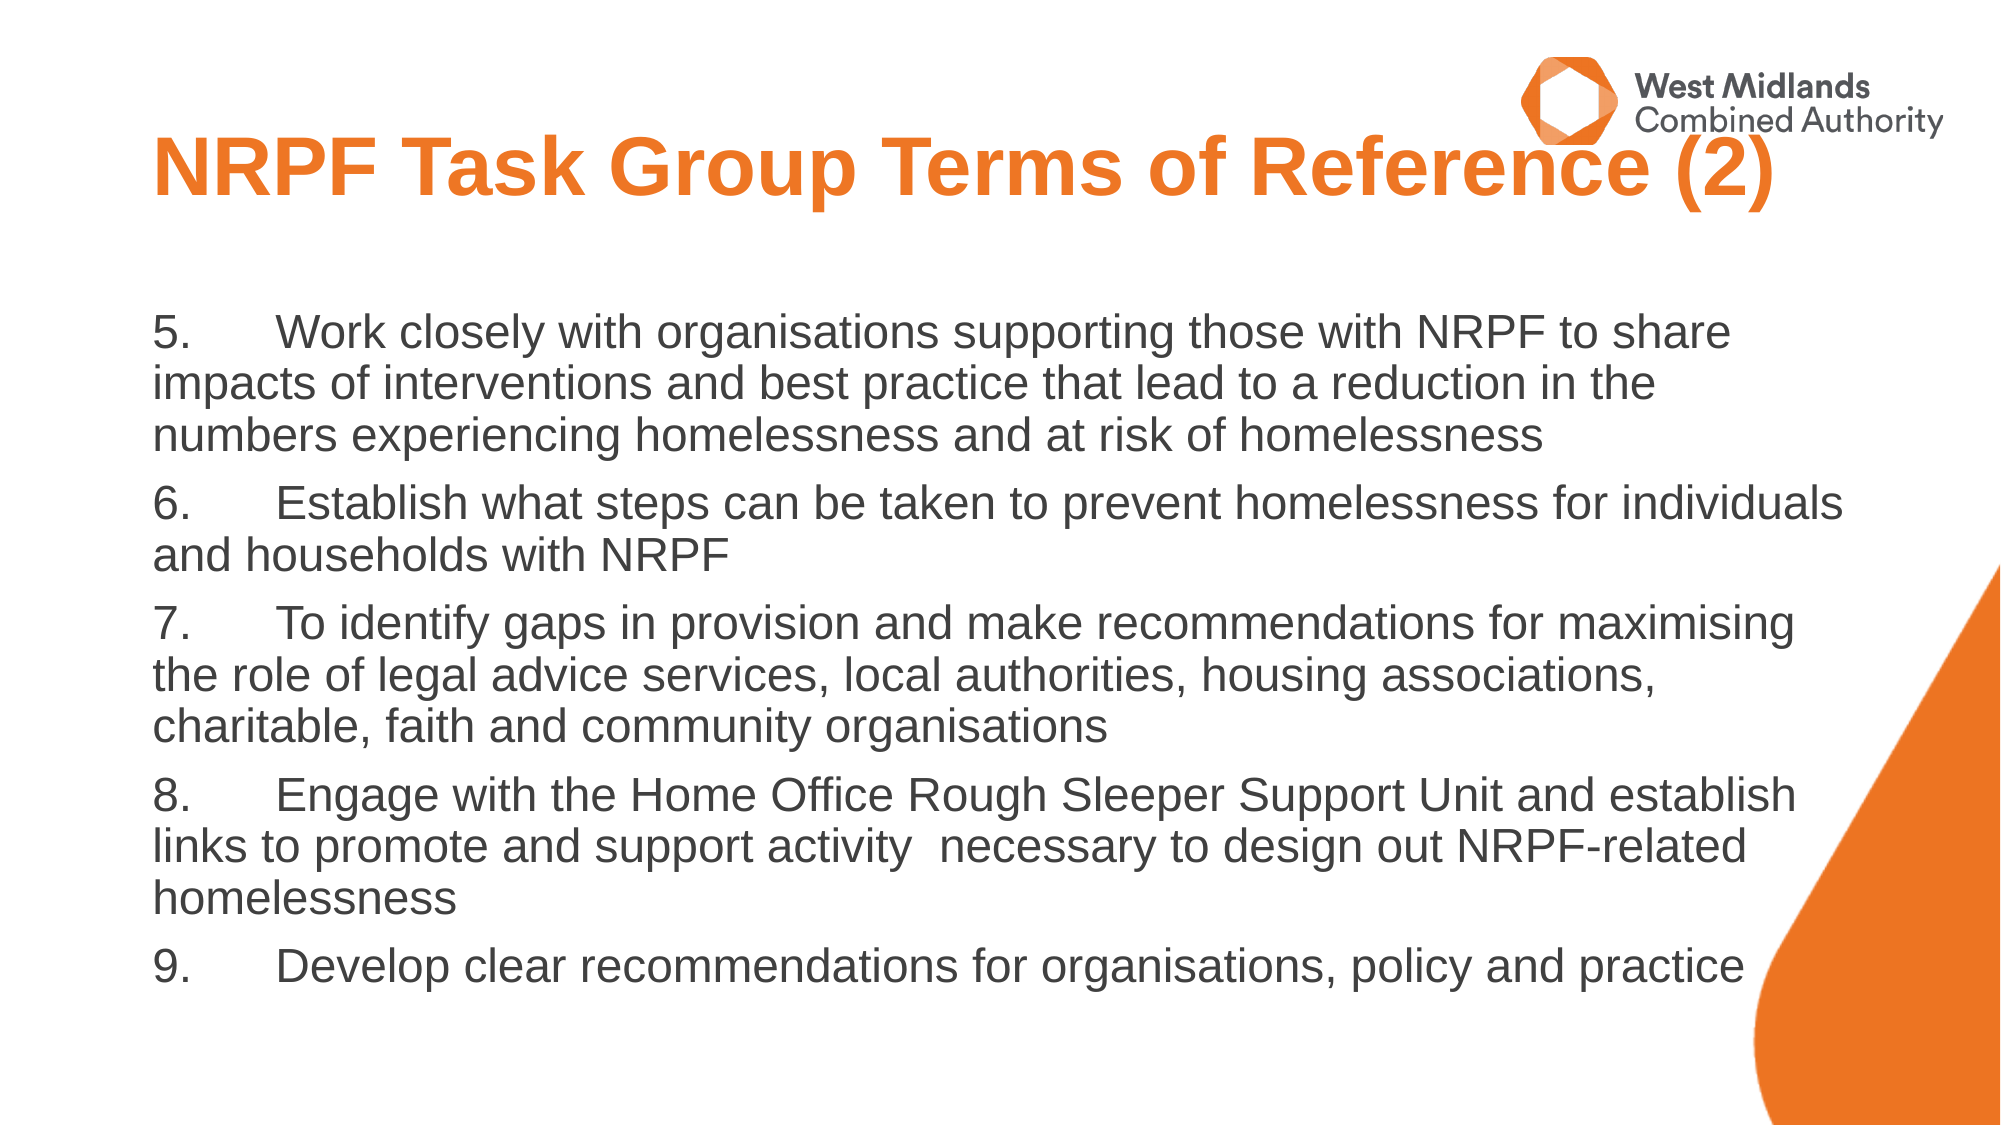

# NRPF Task Group Terms of Reference (2)
5.	Work closely with organisations supporting those with NRPF to share impacts of interventions and best practice that lead to a reduction in the numbers experiencing homelessness and at risk of homelessness
6.	Establish what steps can be taken to prevent homelessness for individuals and households with NRPF
7.	To identify gaps in provision and make recommendations for maximising the role of legal advice services, local authorities, housing associations, charitable, faith and community organisations
8.	Engage with the Home Office Rough Sleeper Support Unit and establish links to promote and support activity  necessary to design out NRPF-related homelessness
9.	Develop clear recommendations for organisations, policy and practice